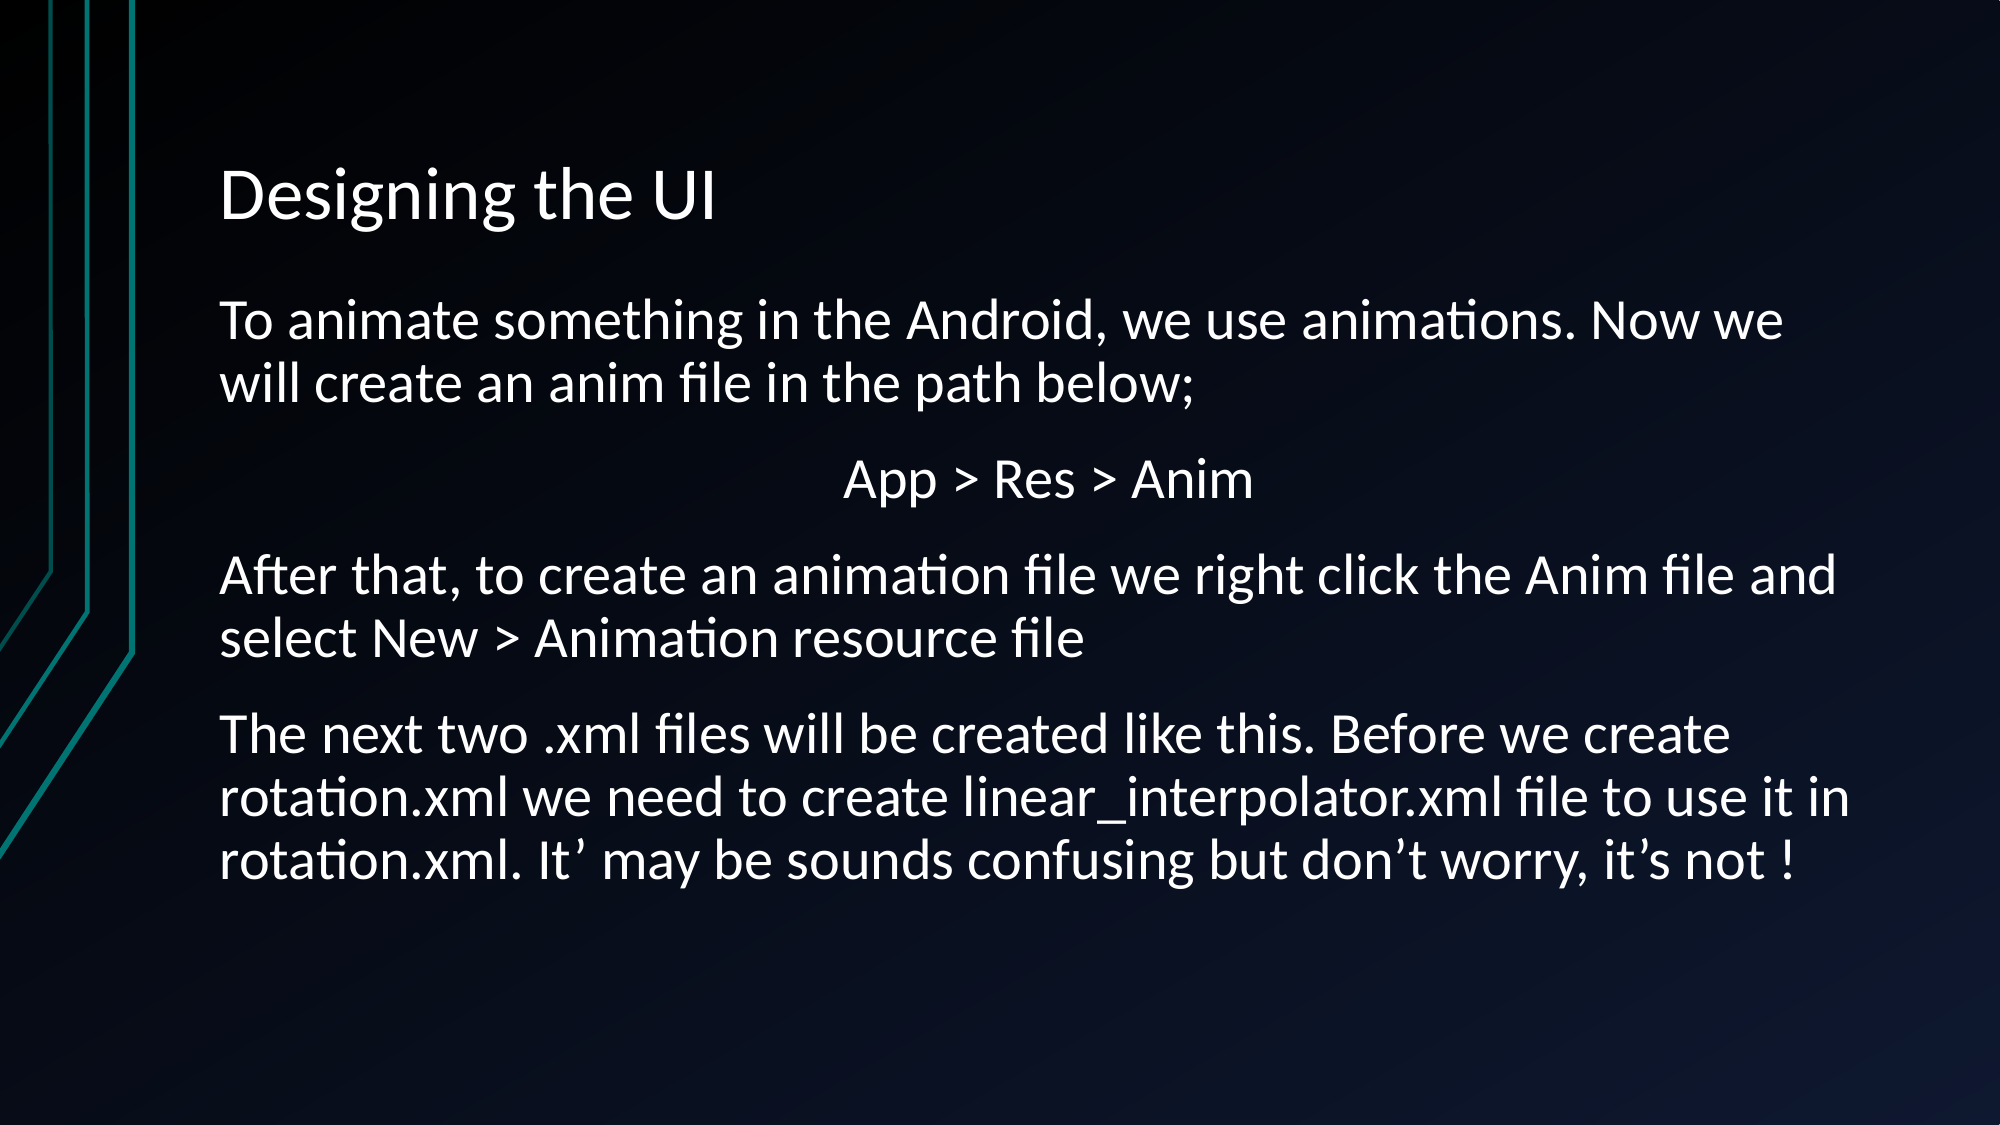

# Designing the UI
To animate something in the Android, we use animations. Now we will create an anim file in the path below;
App > Res > Anim
After that, to create an animation file we right click the Anim file and select New > Animation resource file
The next two .xml files will be created like this. Before we create rotation.xml we need to create linear_interpolator.xml file to use it in rotation.xml. It’ may be sounds confusing but don’t worry, it’s not !